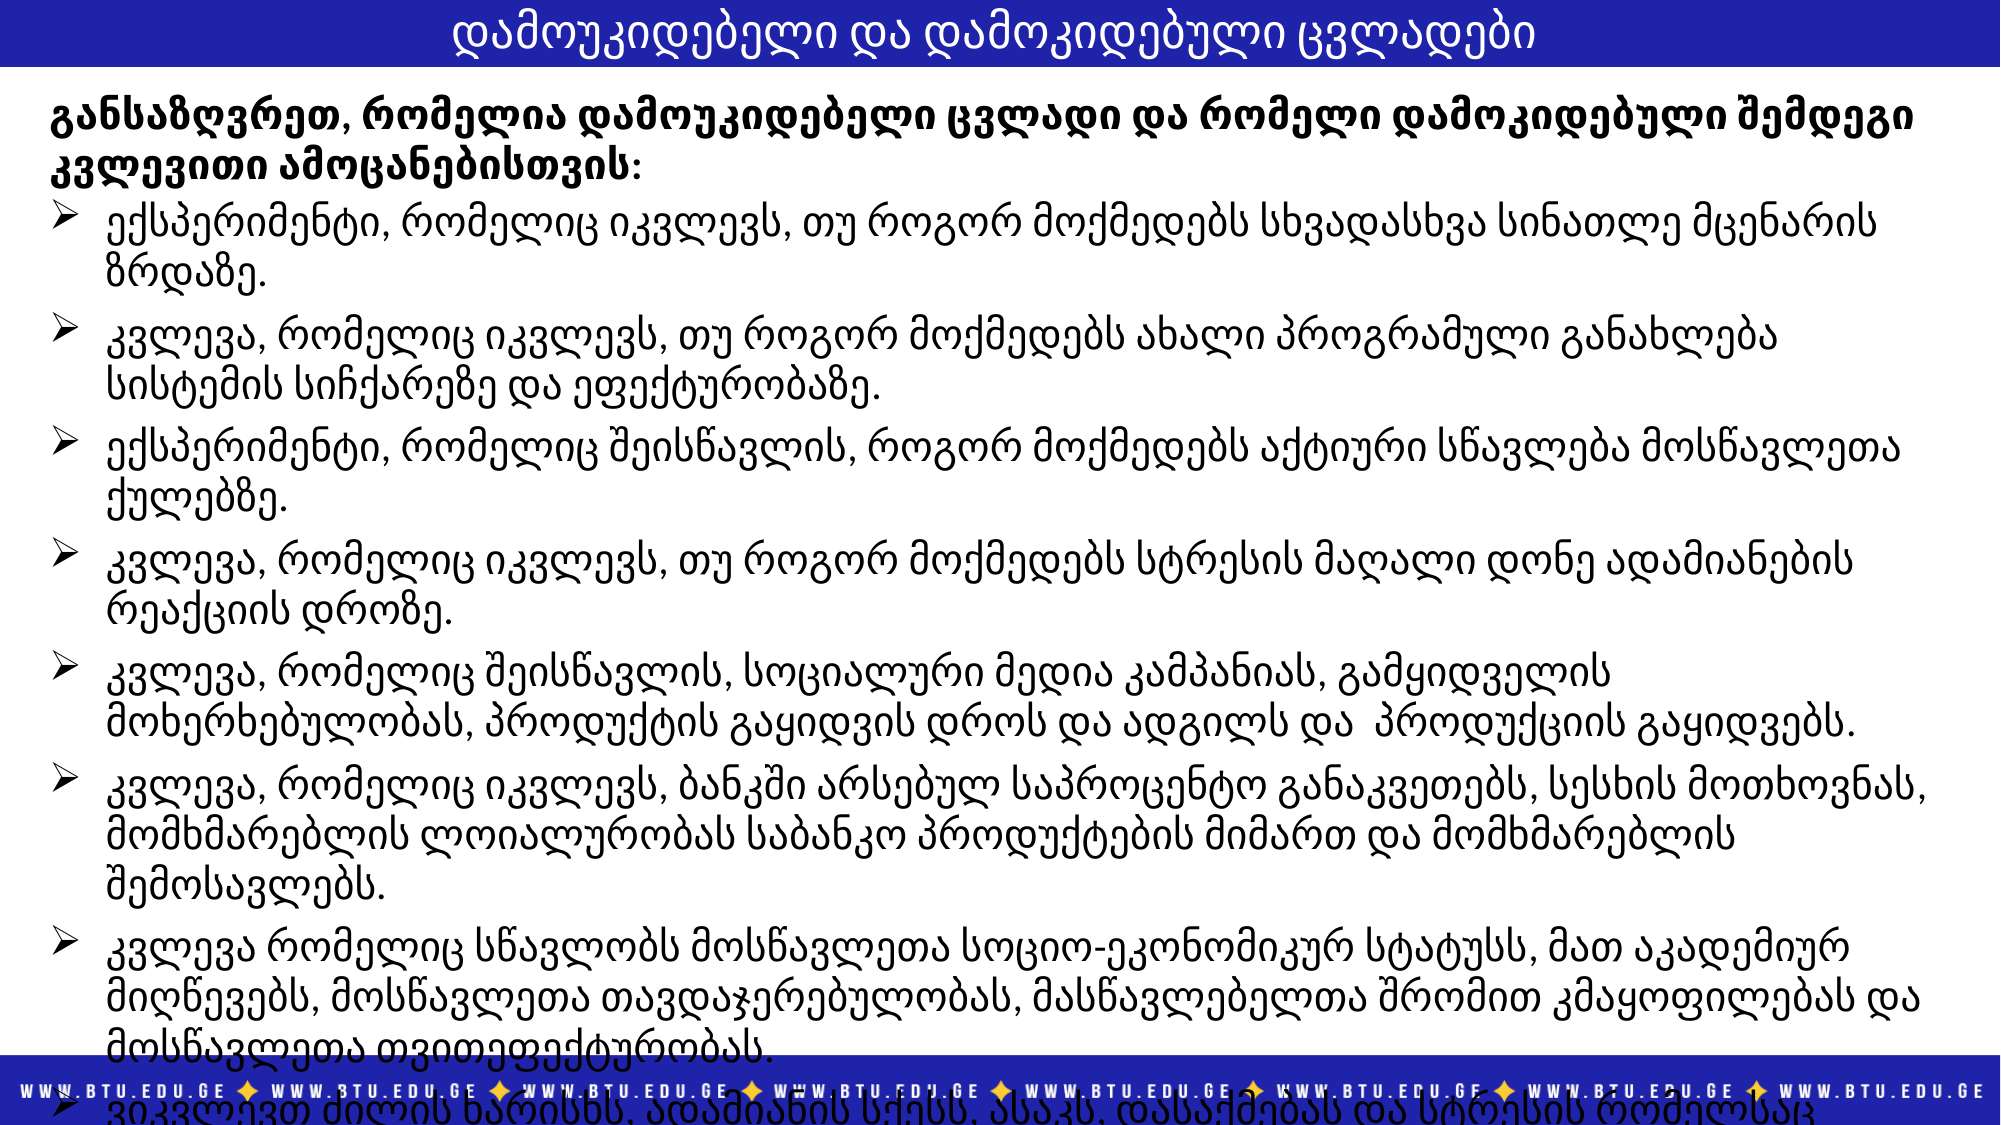

# დამოუკიდებელი და დამოკიდებული ცვლადები
განსაზღვრეთ, რომელია დამოუკიდებელი ცვლადი და რომელი დამოკიდებული შემდეგი კვლევითი ამოცანებისთვის:
ექსპერიმენტი, რომელიც იკვლევს, თუ როგორ მოქმედებს სხვადასხვა სინათლე მცენარის ზრდაზე.
კვლევა, რომელიც იკვლევს, თუ როგორ მოქმედებს ახალი პროგრამული განახლება სისტემის სიჩქარეზე და ეფექტურობაზე.
ექსპერიმენტი, რომელიც შეისწავლის, როგორ მოქმედებს აქტიური სწავლება მოსწავლეთა ქულებზე.
კვლევა, რომელიც იკვლევს, თუ როგორ მოქმედებს სტრესის მაღალი დონე ადამიანების რეაქციის დროზე.
კვლევა, რომელიც შეისწავლის, სოციალური მედია კამპანიას, გამყიდველის მოხერხებულობას, პროდუქტის გაყიდვის დროს და ადგილს და  პროდუქციის გაყიდვებს.
კვლევა, რომელიც იკვლევს, ბანკში არსებულ საპროცენტო განაკვეთებს, სესხის მოთხოვნას, მომხმარებლის ლოიალურობას საბანკო პროდუქტების მიმართ და მომხმარებლის შემოსავლებს.
კვლევა რომელიც სწავლობს მოსწავლეთა სოციო-ეკონომიკურ სტატუსს, მათ აკადემიურ მიღწევებს, მოსწავლეთა თავდაჯერებულობას, მასწავლებელთა შრომით კმაყოფილებას და მოსწავლეთა თვითეფექტურობას.
ვიკვლევთ ძილის ხარისხს, ადამიანის სქესს, ასაკს, დასაქმებას და სტრესის რომელსაც განიცდის.